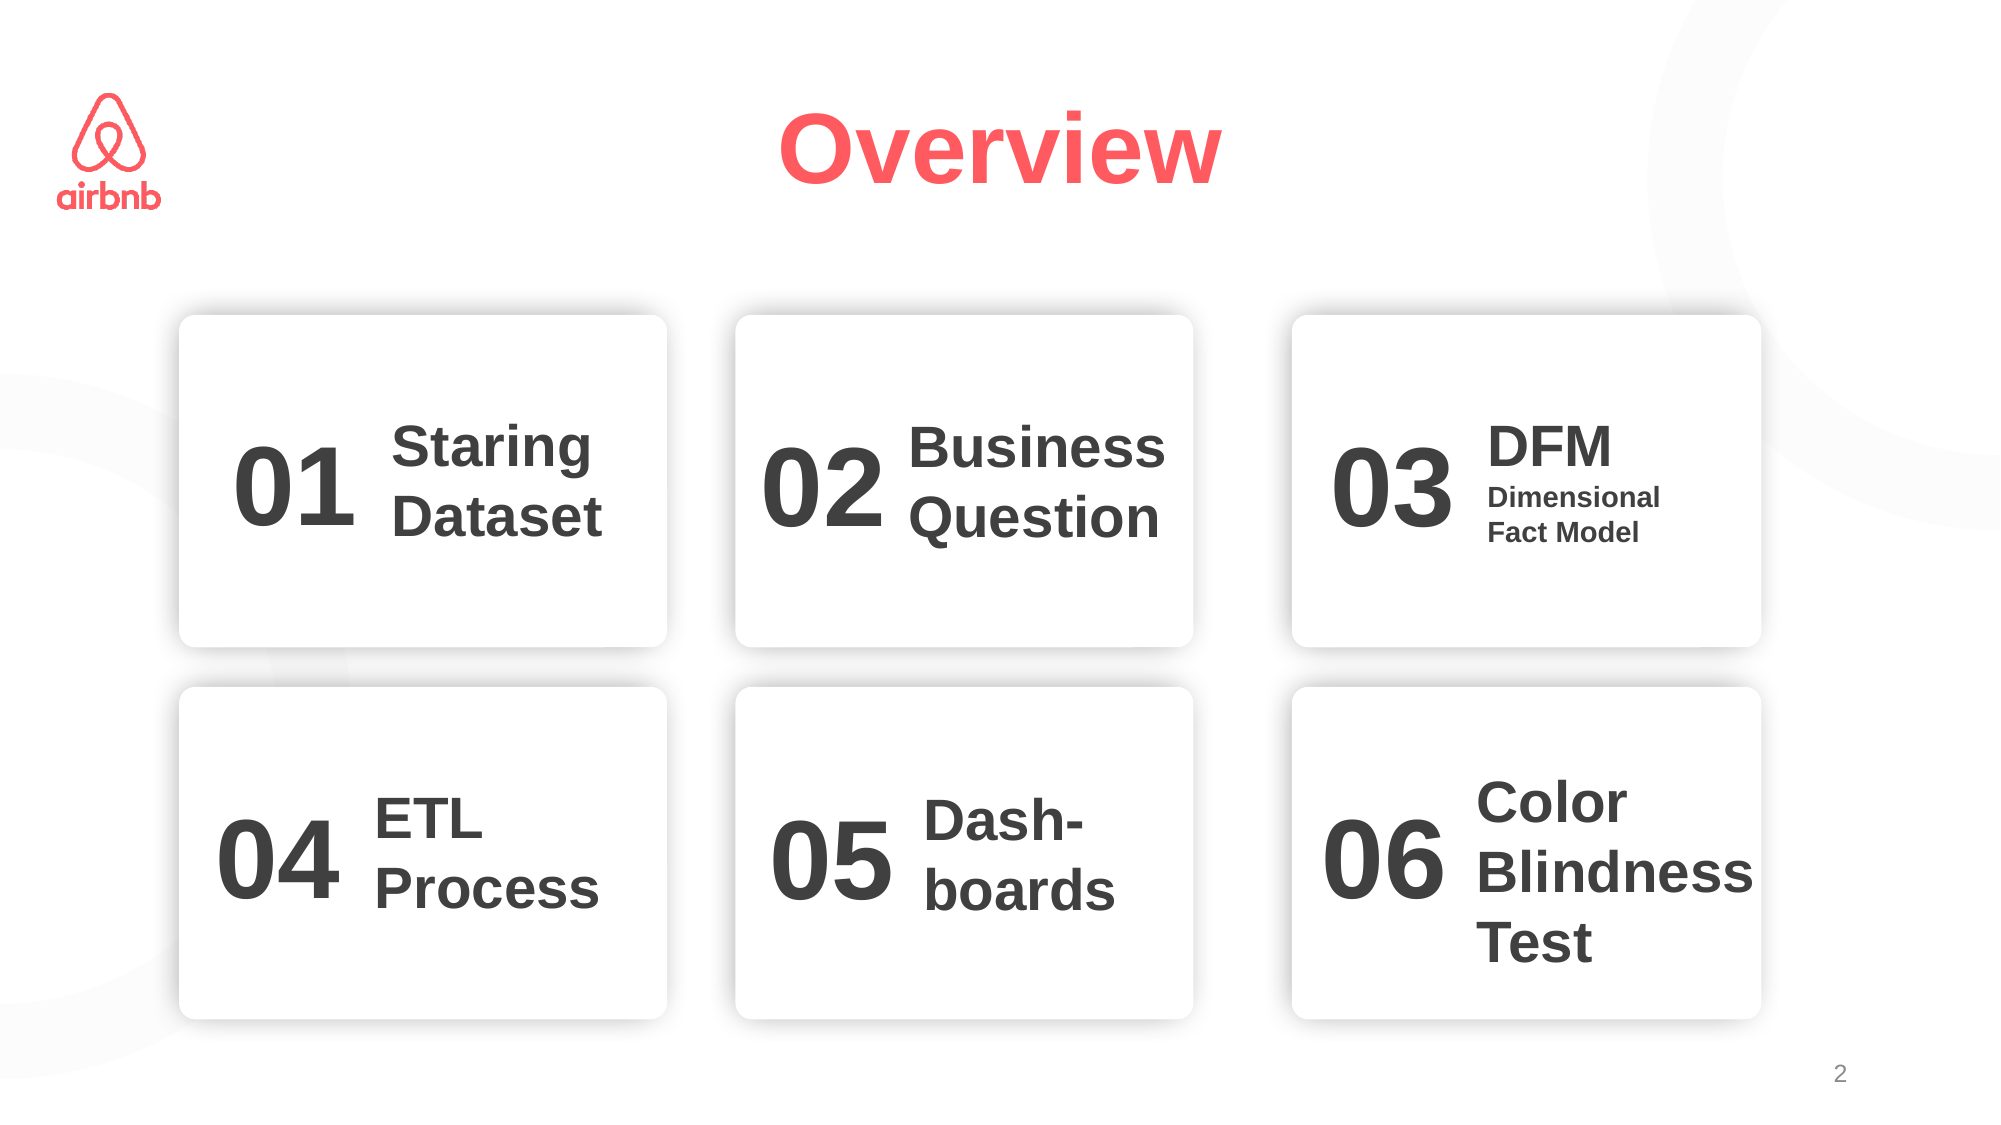

# Overview

Staring
Dataset
DFM
Dimensional
Fact Model
Business Question
01
03
02
Color
Blindness
Test
ETL
Process
Dash-boards
04
06
05
2